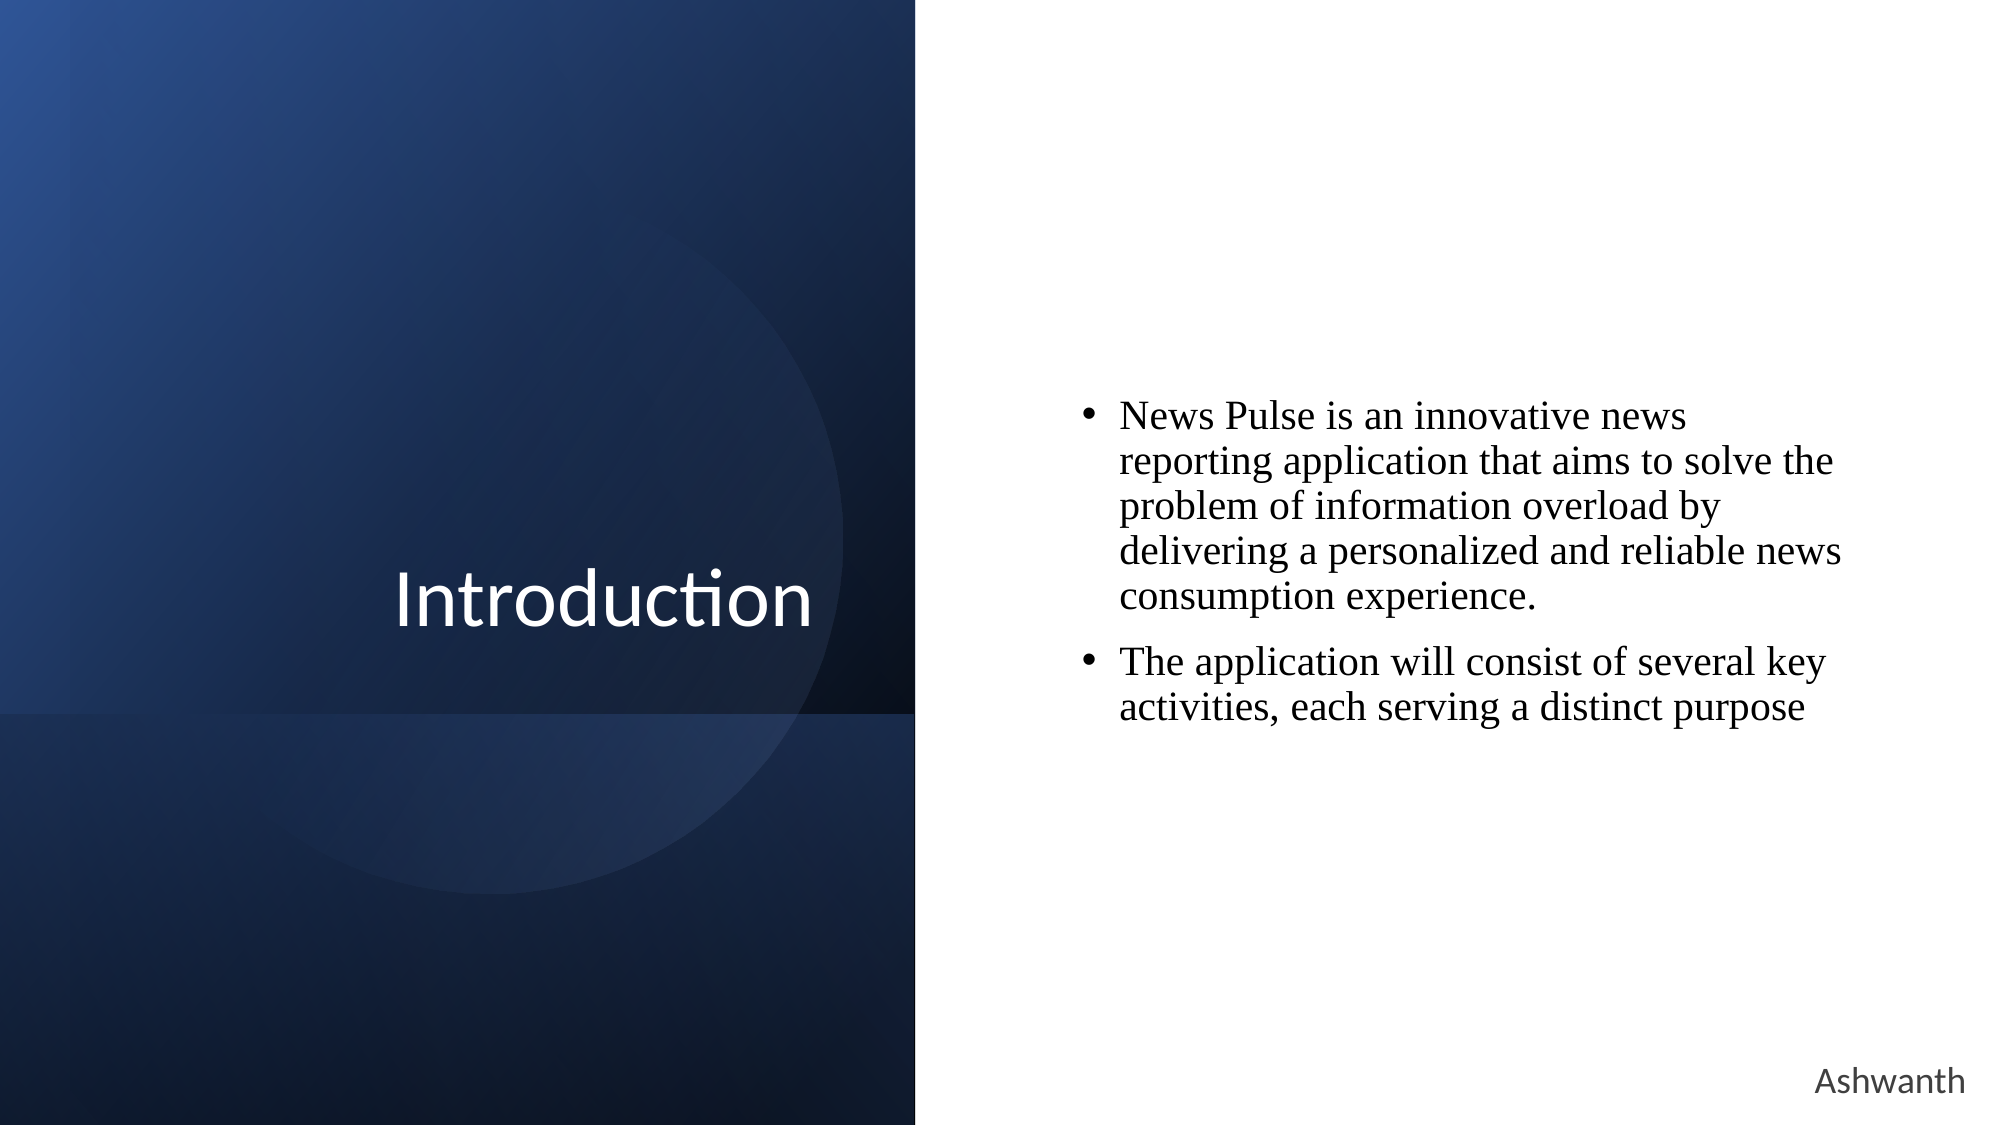

# Introduction

News Pulse is an innovative news reporting application that aims to solve the problem of information overload by delivering a personalized and reliable news consumption experience.
The application will consist of several key activities, each serving a distinct purpose

Ashwanth